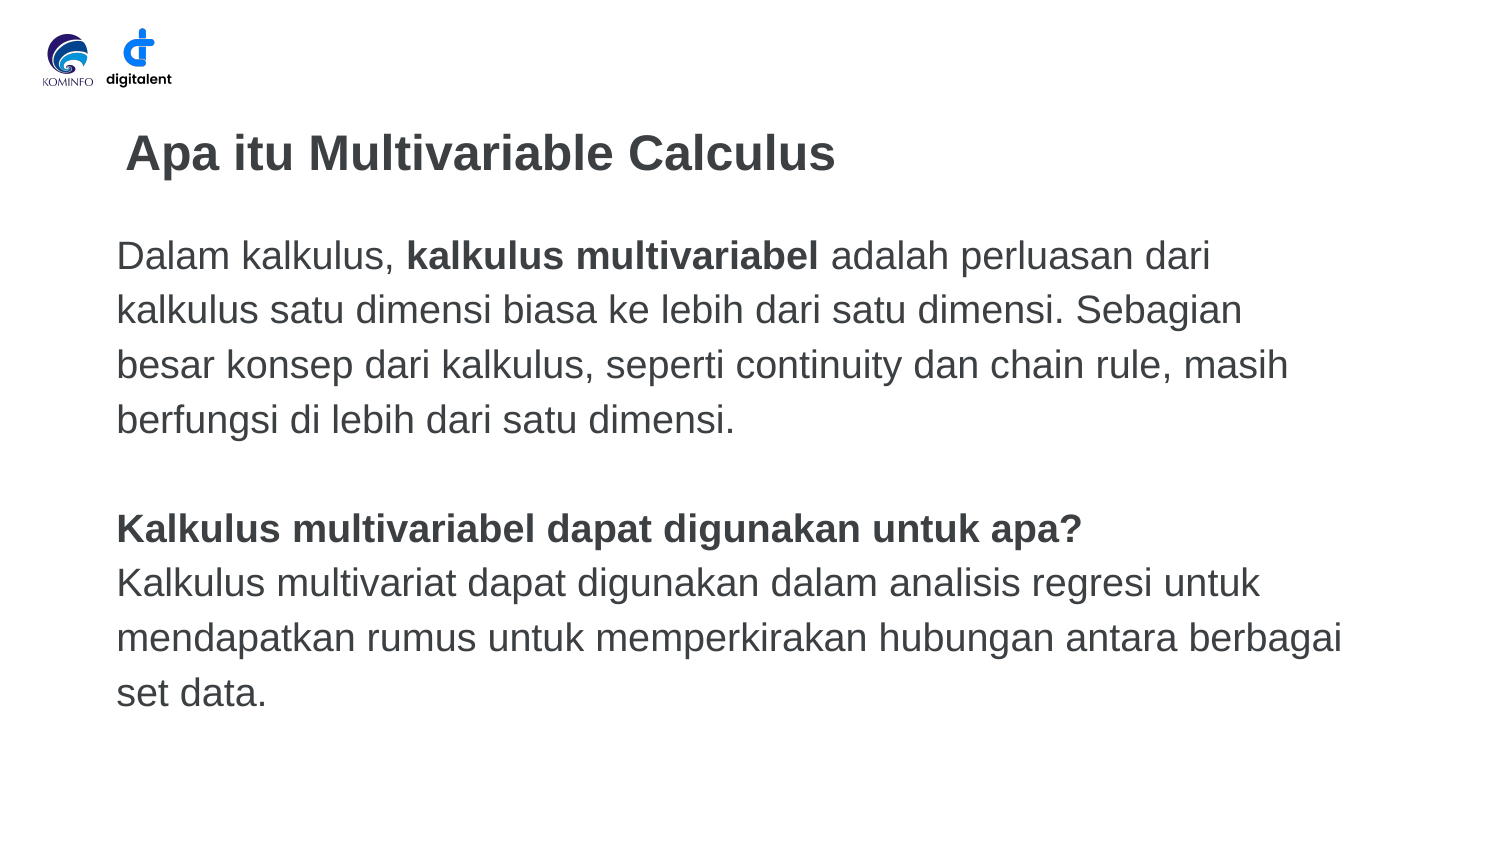

# Apa itu Multivariable Calculus
Dalam kalkulus, kalkulus multivariabel adalah perluasan dari kalkulus satu dimensi biasa ke lebih dari satu dimensi. Sebagian besar konsep dari kalkulus, seperti continuity dan chain rule, masih berfungsi di lebih dari satu dimensi.

Kalkulus multivariabel dapat digunakan untuk apa?
Kalkulus multivariat dapat digunakan dalam analisis regresi untuk mendapatkan rumus untuk memperkirakan hubungan antara berbagai set data.